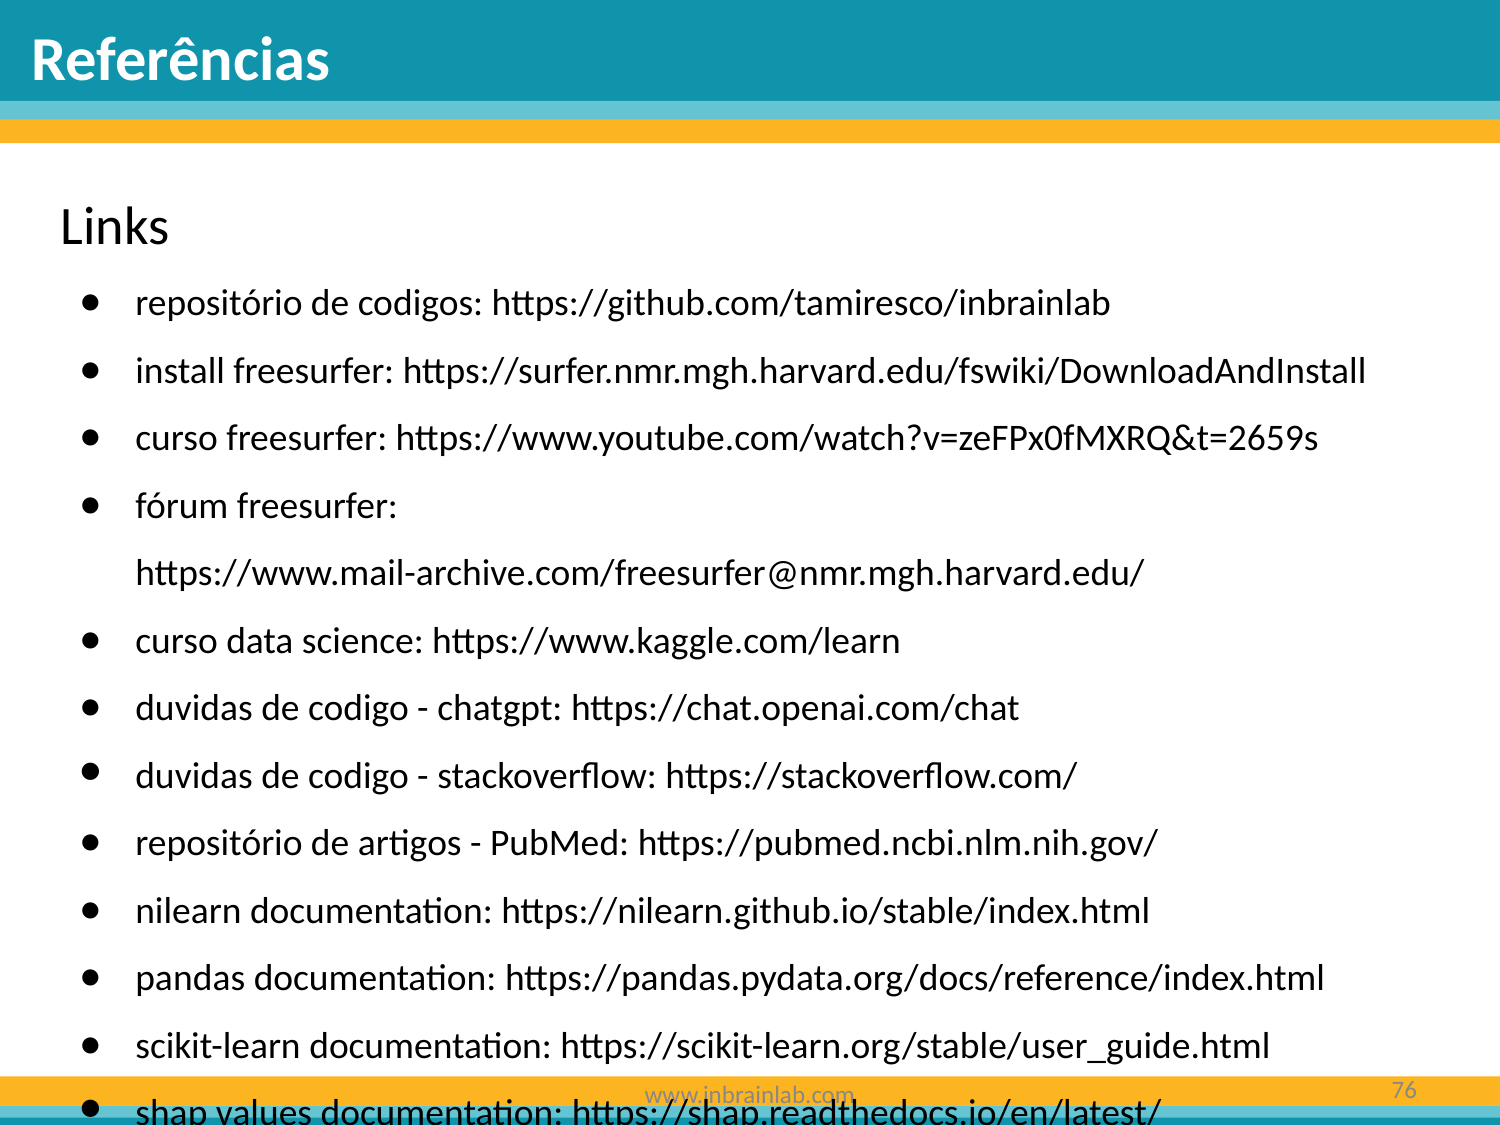

Referências
Links
repositório de codigos: https://github.com/tamiresco/inbrainlab
install freesurfer: https://surfer.nmr.mgh.harvard.edu/fswiki/DownloadAndInstall
curso freesurfer: https://www.youtube.com/watch?v=zeFPx0fMXRQ&t=2659s
fórum freesurfer: https://www.mail-archive.com/freesurfer@nmr.mgh.harvard.edu/
curso data science: https://www.kaggle.com/learn
duvidas de codigo - chatgpt: https://chat.openai.com/chat
duvidas de codigo - stackoverflow: https://stackoverflow.com/
repositório de artigos - PubMed: https://pubmed.ncbi.nlm.nih.gov/
nilearn documentation: https://nilearn.github.io/stable/index.html
pandas documentation: https://pandas.pydata.org/docs/reference/index.html
scikit-learn documentation: https://scikit-learn.org/stable/user_guide.html
shap values documentation: https://shap.readthedocs.io/en/latest/
76
www.inbrainlab.com